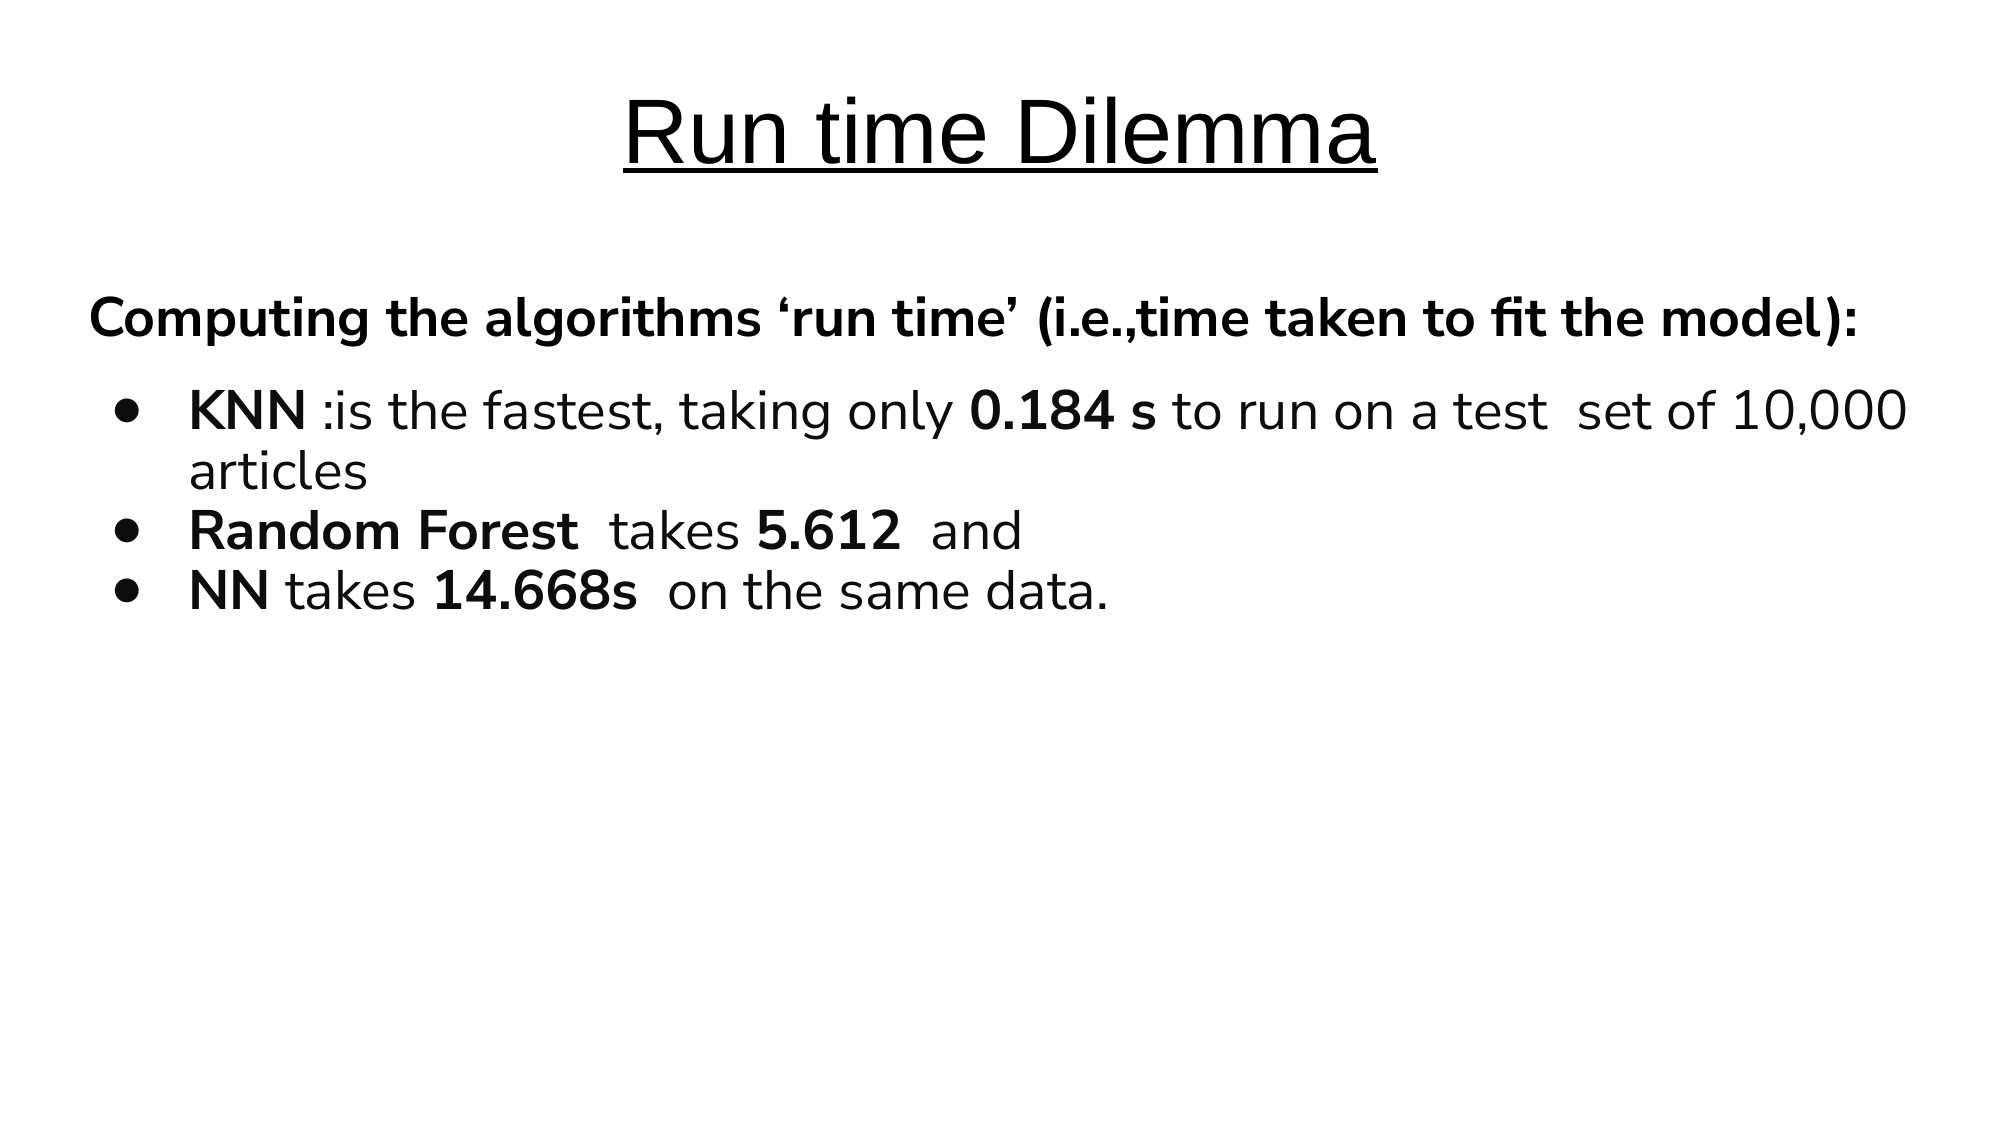

# Run time Dilemma
Computing the algorithms ‘run time’ (i.e.,time taken to fit the model):
KNN :is the fastest, taking only 0.184 s to run on a test  set of 10,000 articles
Random Forest  takes 5.612  and
NN takes 14.668s  on the same data.